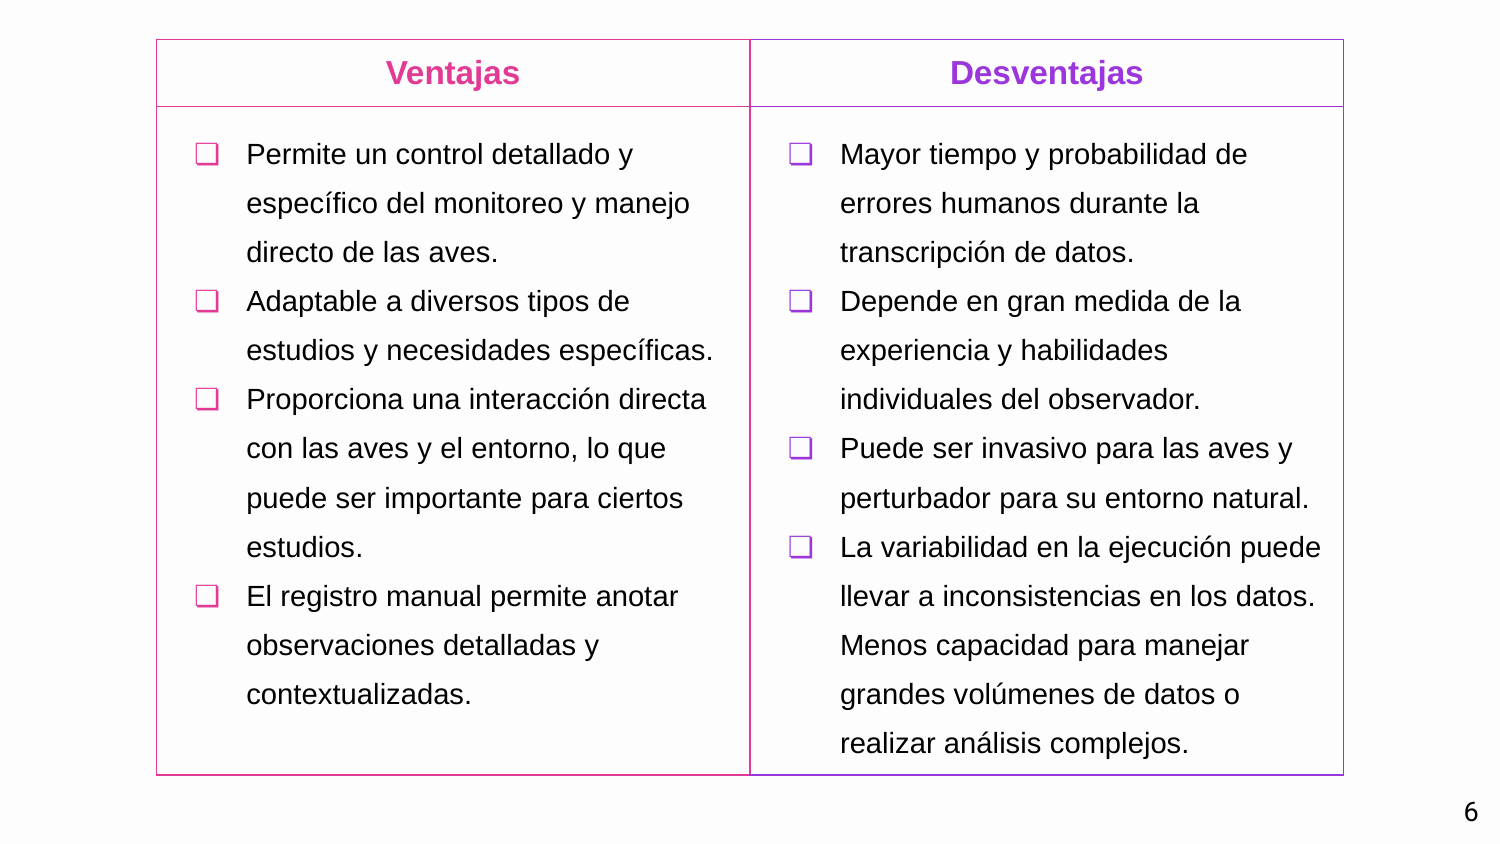

| Ventajas | Desventajas |
| --- | --- |
| Permite un control detallado y específico del monitoreo y manejo directo de las aves. Adaptable a diversos tipos de estudios y necesidades específicas. Proporciona una interacción directa con las aves y el entorno, lo que puede ser importante para ciertos estudios. El registro manual permite anotar observaciones detalladas y contextualizadas. | Mayor tiempo y probabilidad de errores humanos durante la transcripción de datos. Depende en gran medida de la experiencia y habilidades individuales del observador. Puede ser invasivo para las aves y perturbador para su entorno natural. La variabilidad en la ejecución puede llevar a inconsistencias en los datos. Menos capacidad para manejar grandes volúmenes de datos o realizar análisis complejos. |

6